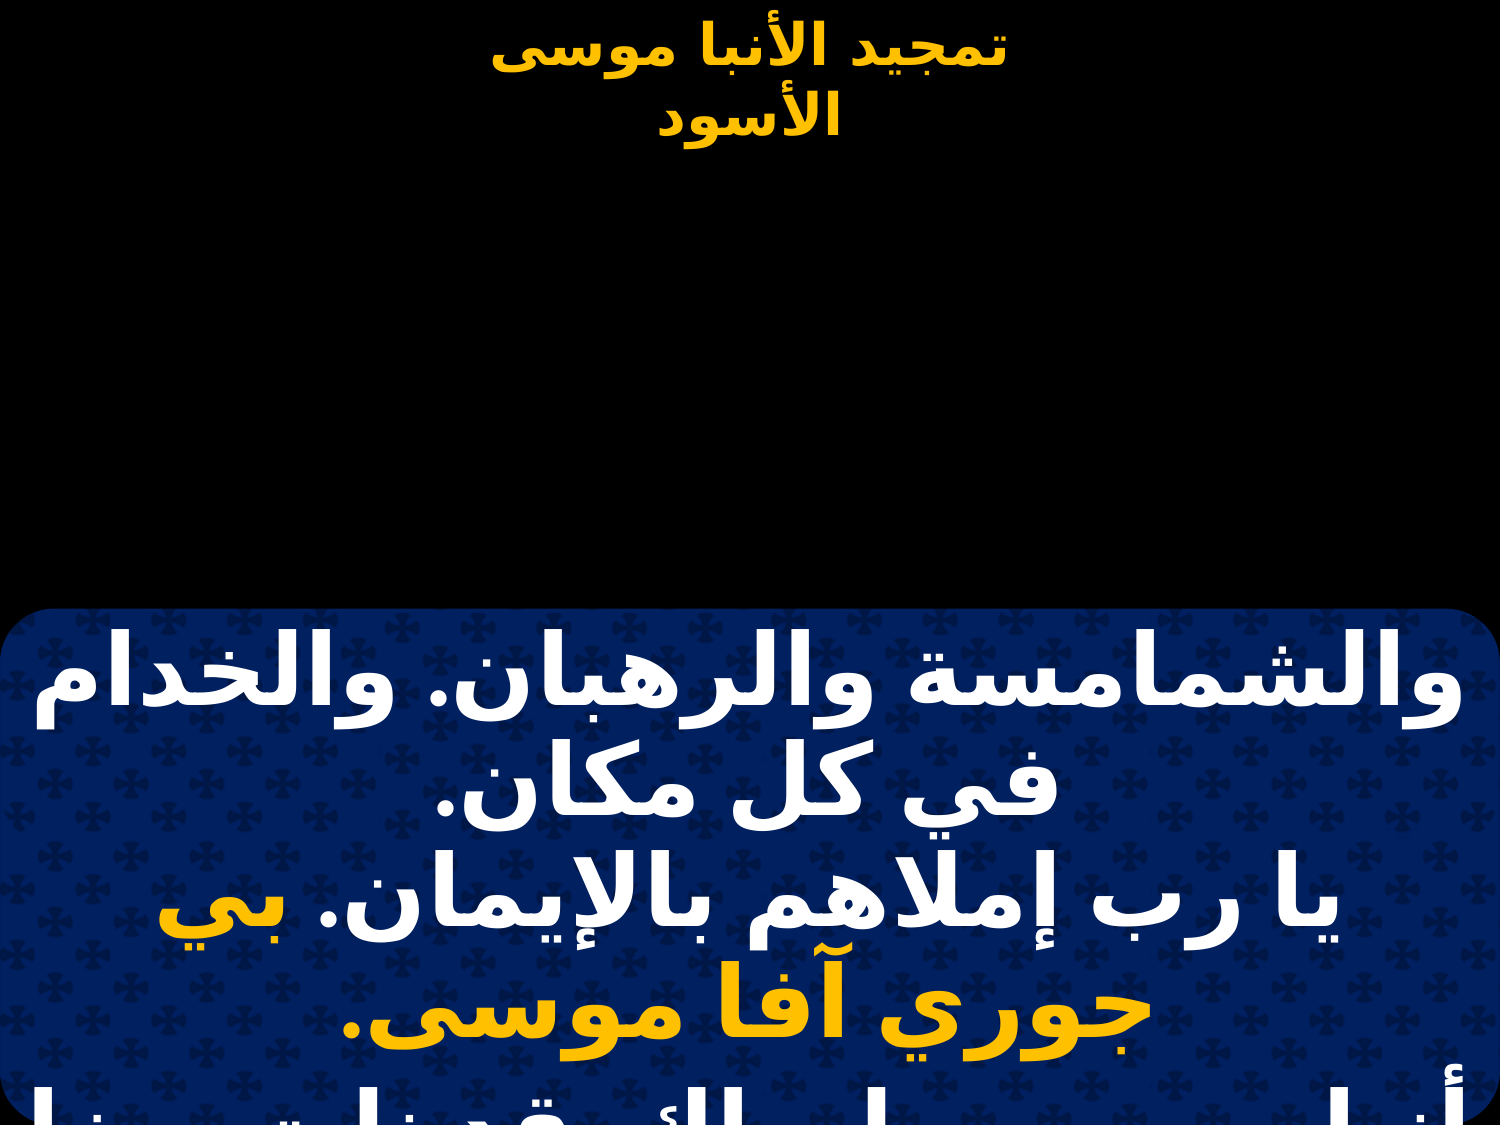

#
| والشمامسة والرهبان. والخدام في كل مكان. يا رب إملاهم بالإيمان. بي جوري آفا موسى. |
| --- |
| أنبا موسى طوباك. قد نلت رضا مولاك. رب الكرمة صانك وحماك. بي جوري آفا موسى. |